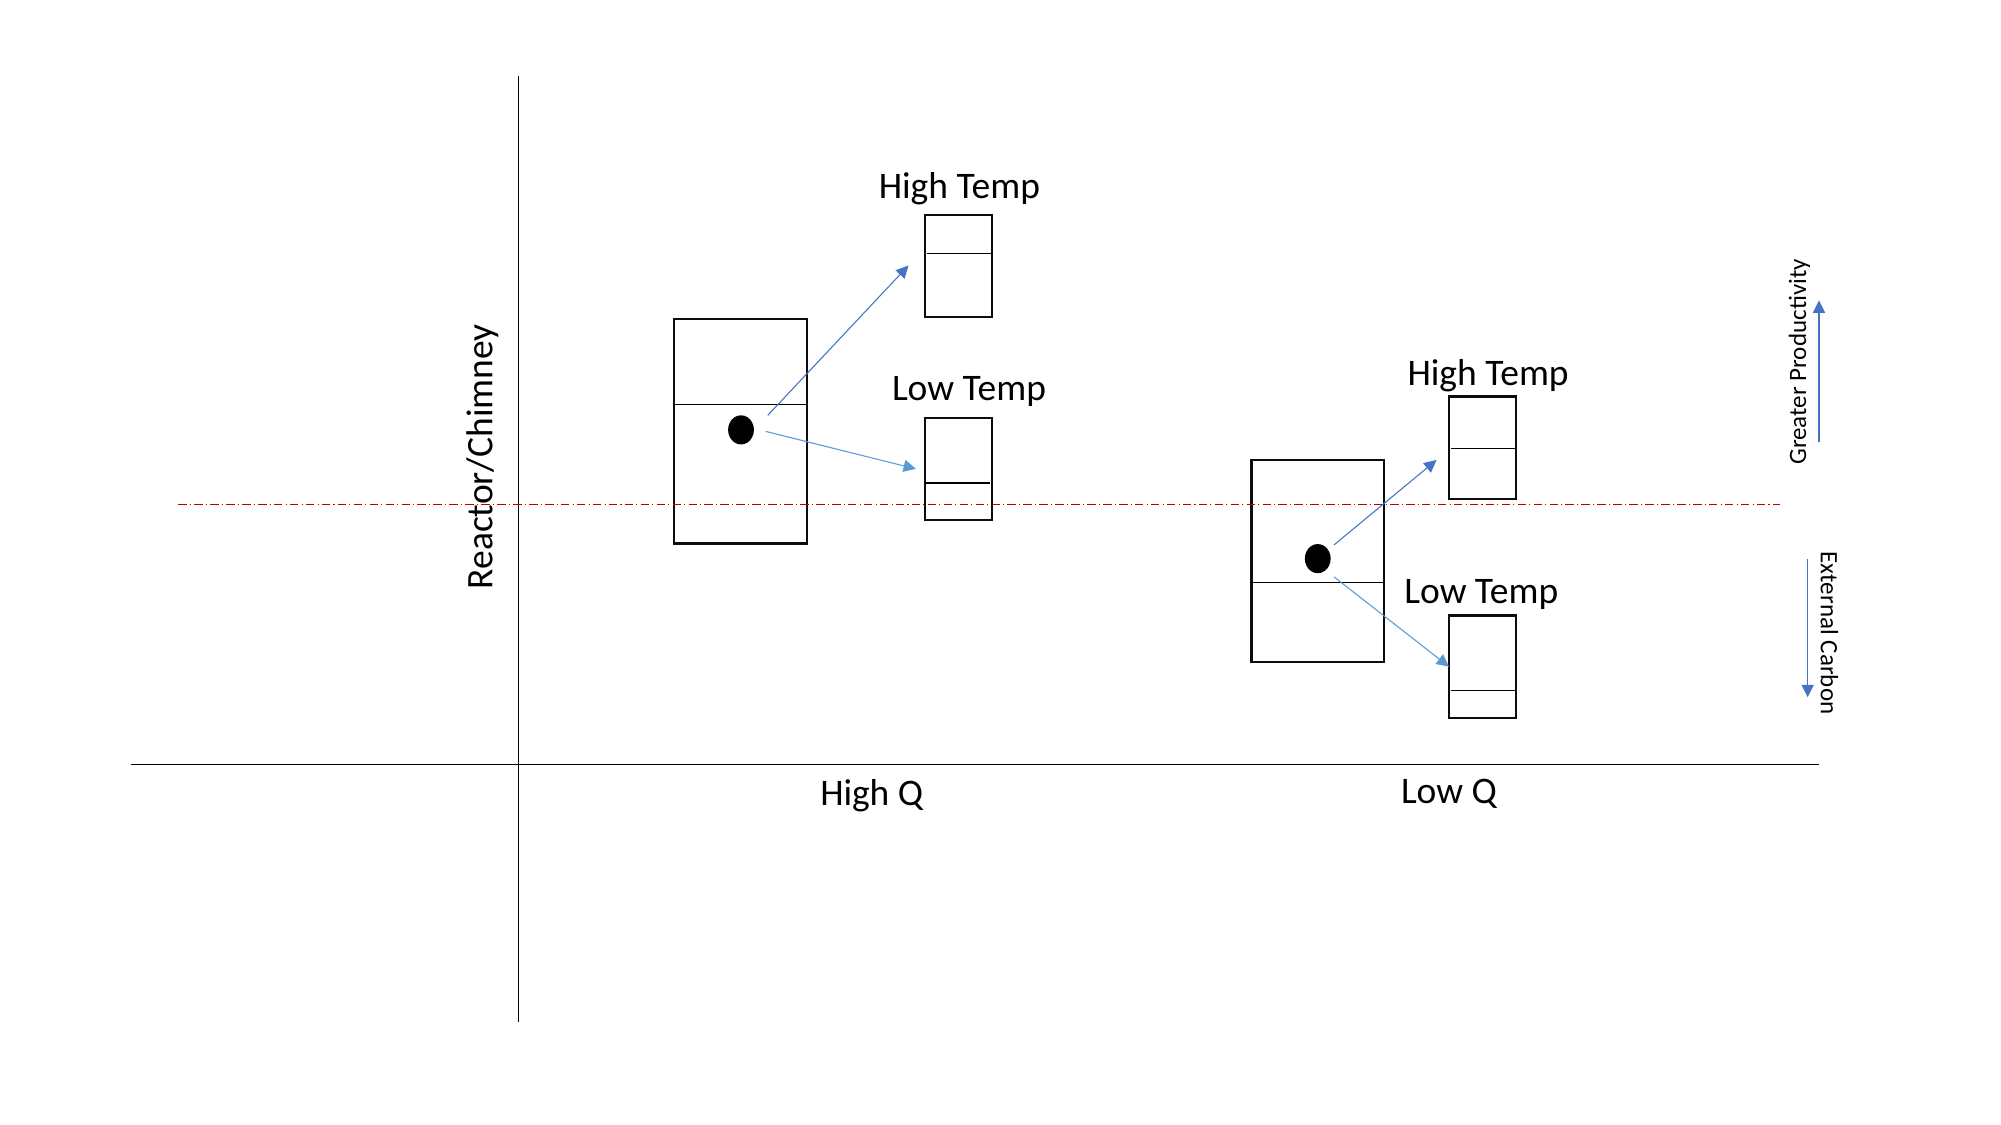

High Temp
c
c
Greater Productivity
High Temp
Low Temp
c

c
Reactor/Chimney

Low Temp
External Carbon
c
Low Q
High Q